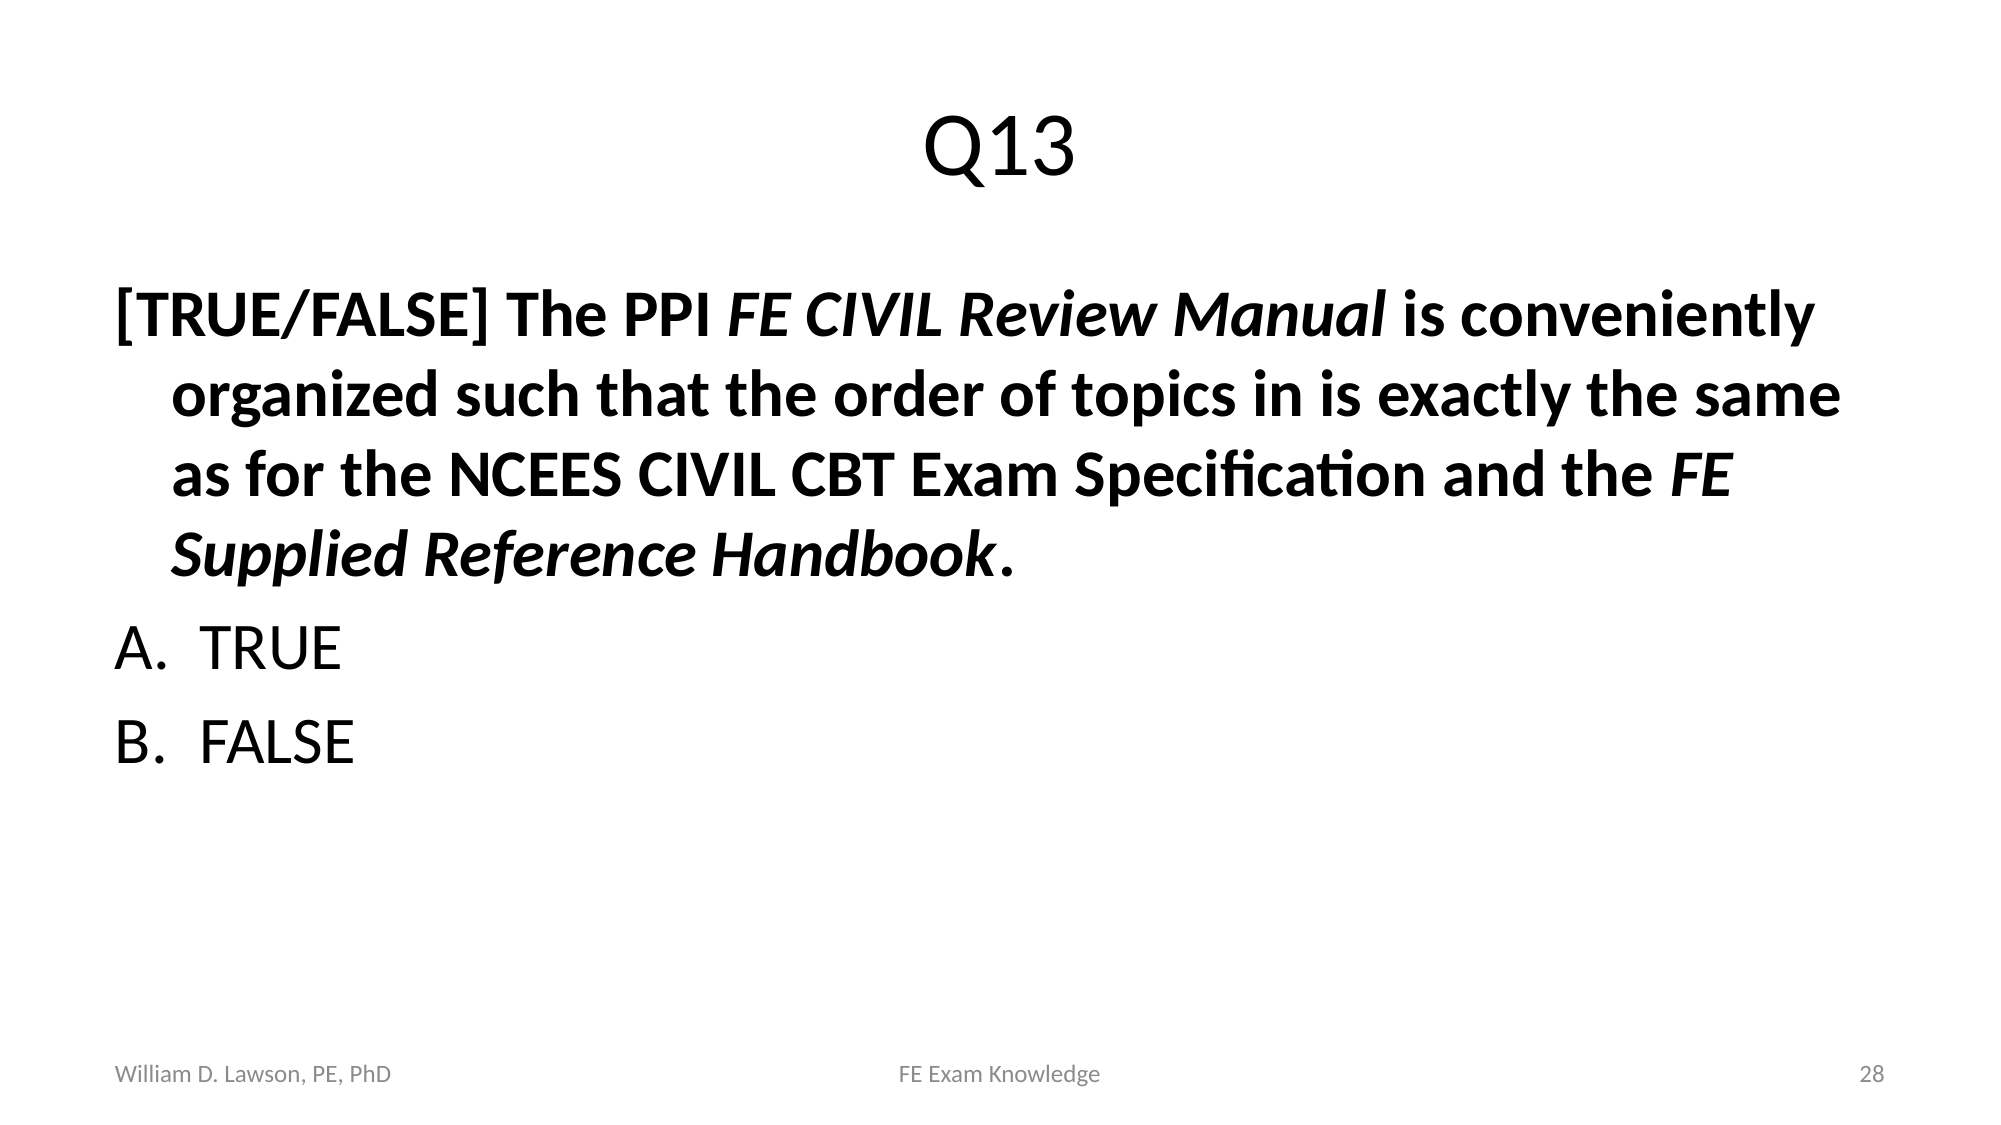

# Q13
[TRUE/FALSE] The PPI FE CIVIL Review Manual is conveniently organized such that the order of topics in is exactly the same as for the NCEES CIVIL CBT Exam Specification and the FE Supplied Reference Handbook.
TRUE
FALSE

William D. Lawson, PE, PhD
FE Exam Knowledge
28